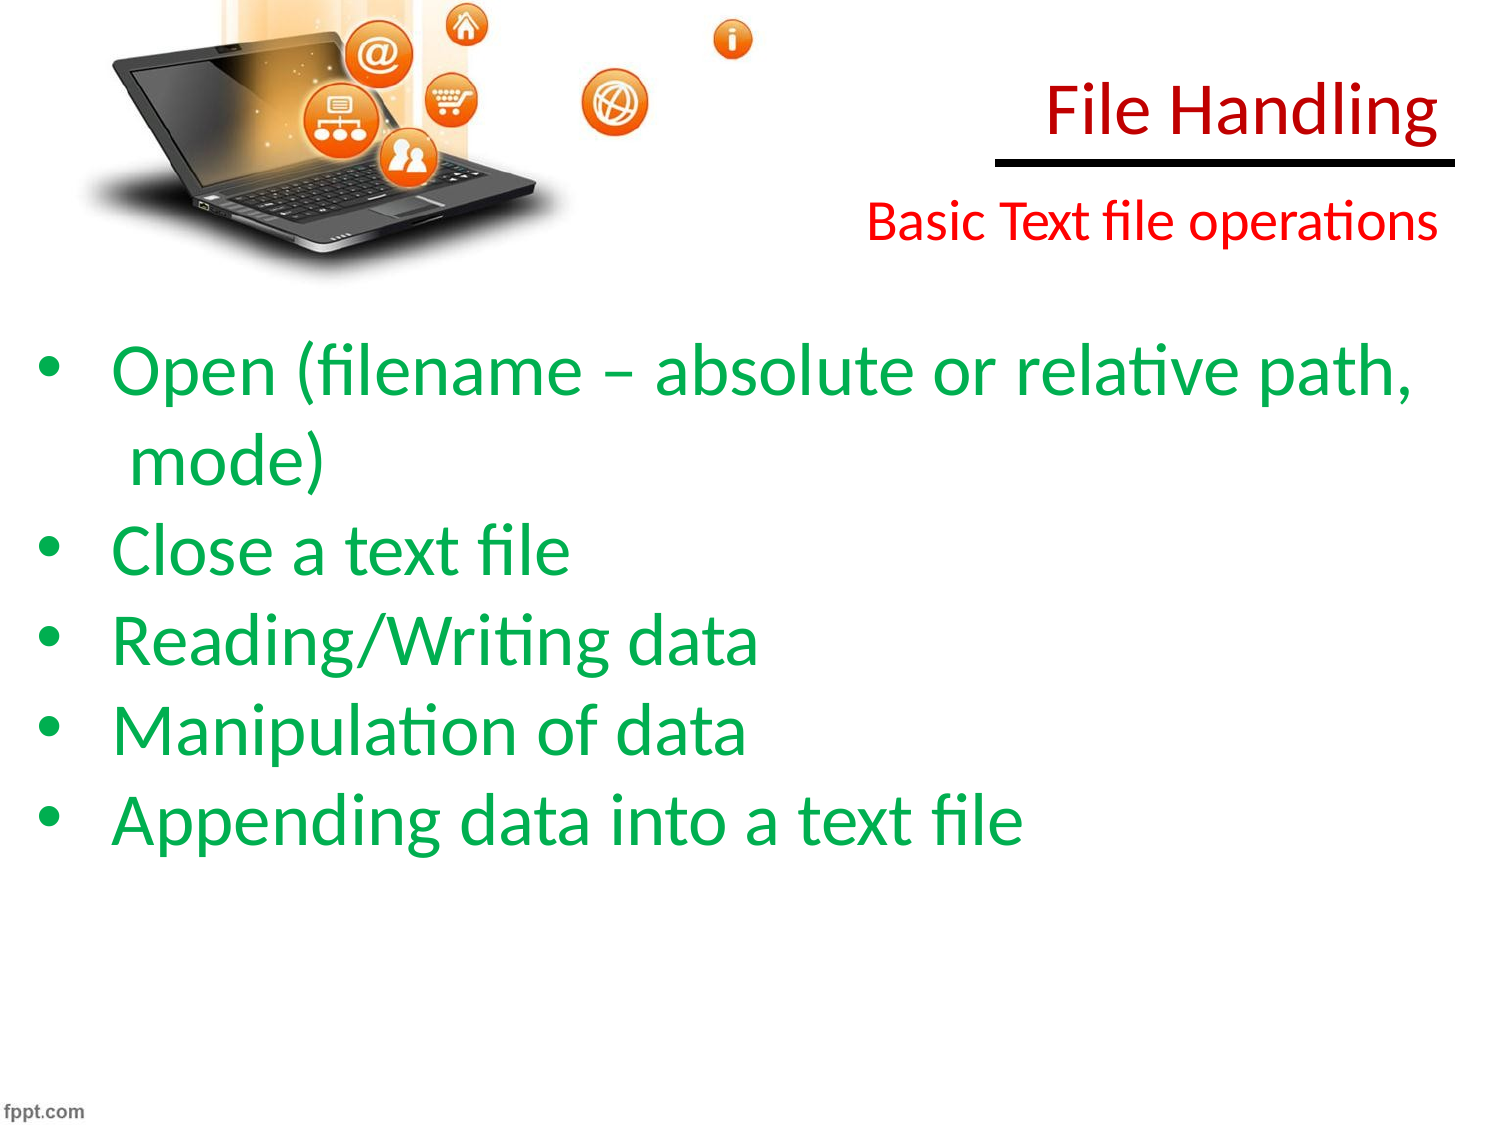

# File Handling

Basic Text file operations

Open (filename – absolute or relative path,  mode)
Close a text file
Reading/Writing data
Manipulation of data
Appending data into a text file